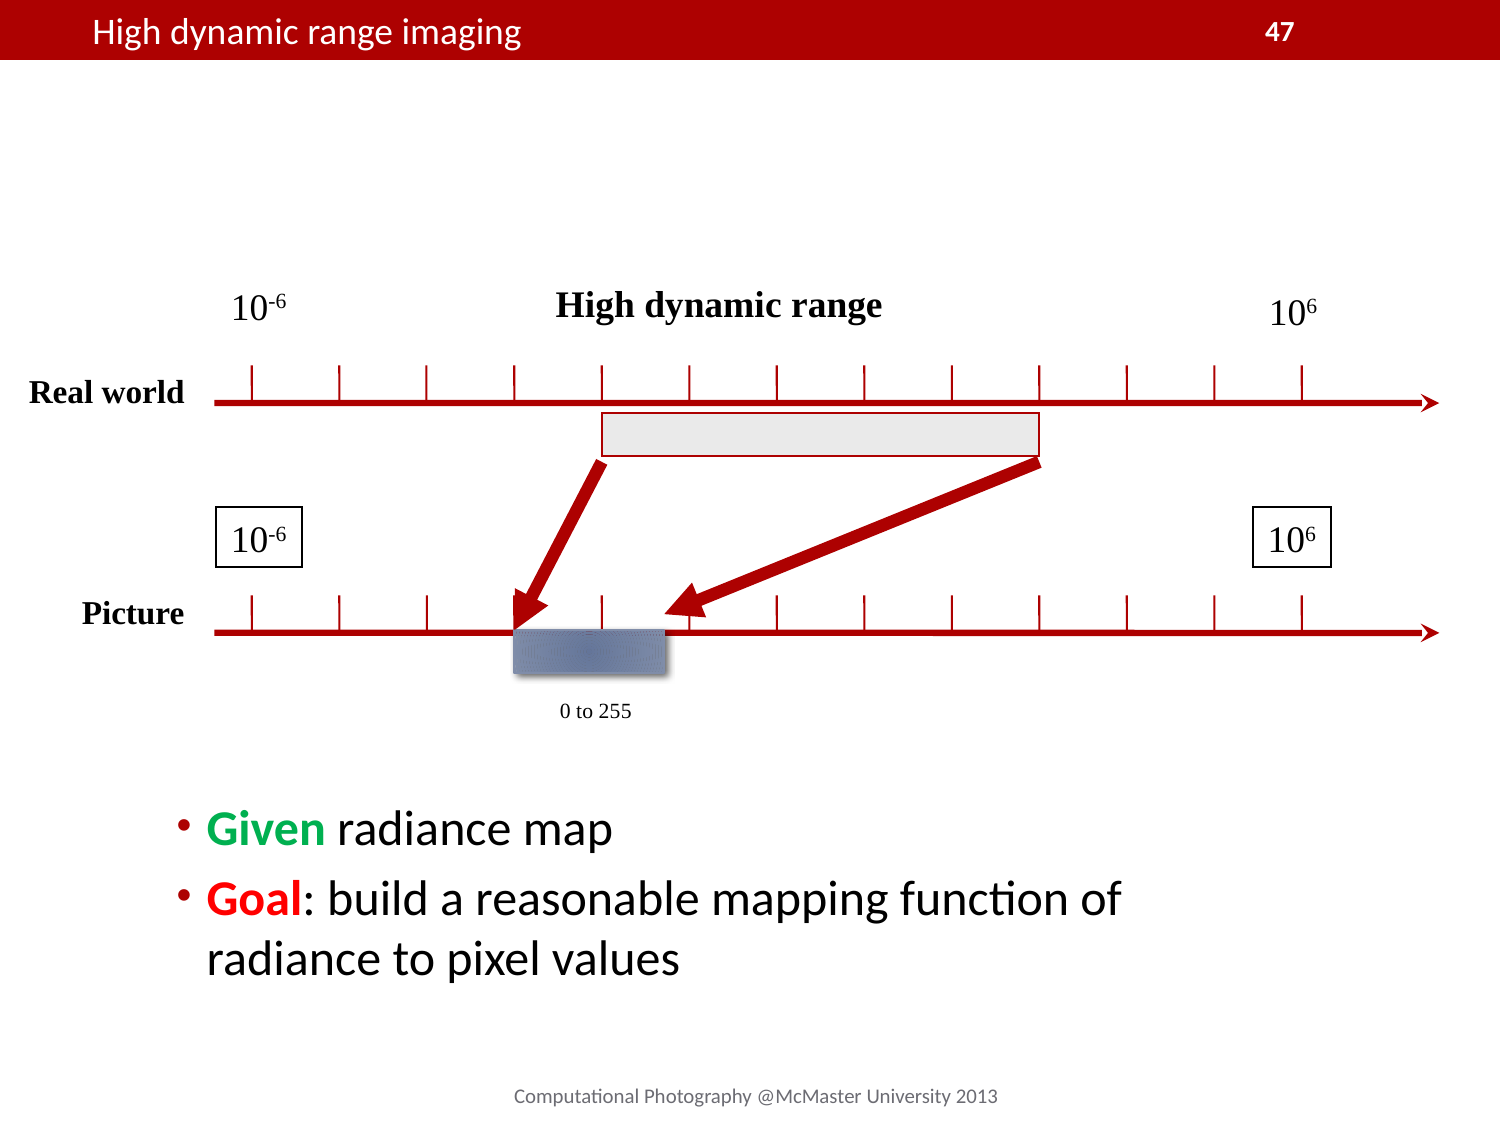

High dynamic range imaging
47
#

High dynamic range
10-6
106
Real world

10-6
106
Picture

0 to 255
Given radiance map
Goal: build a reasonable mapping function of radiance to pixel values